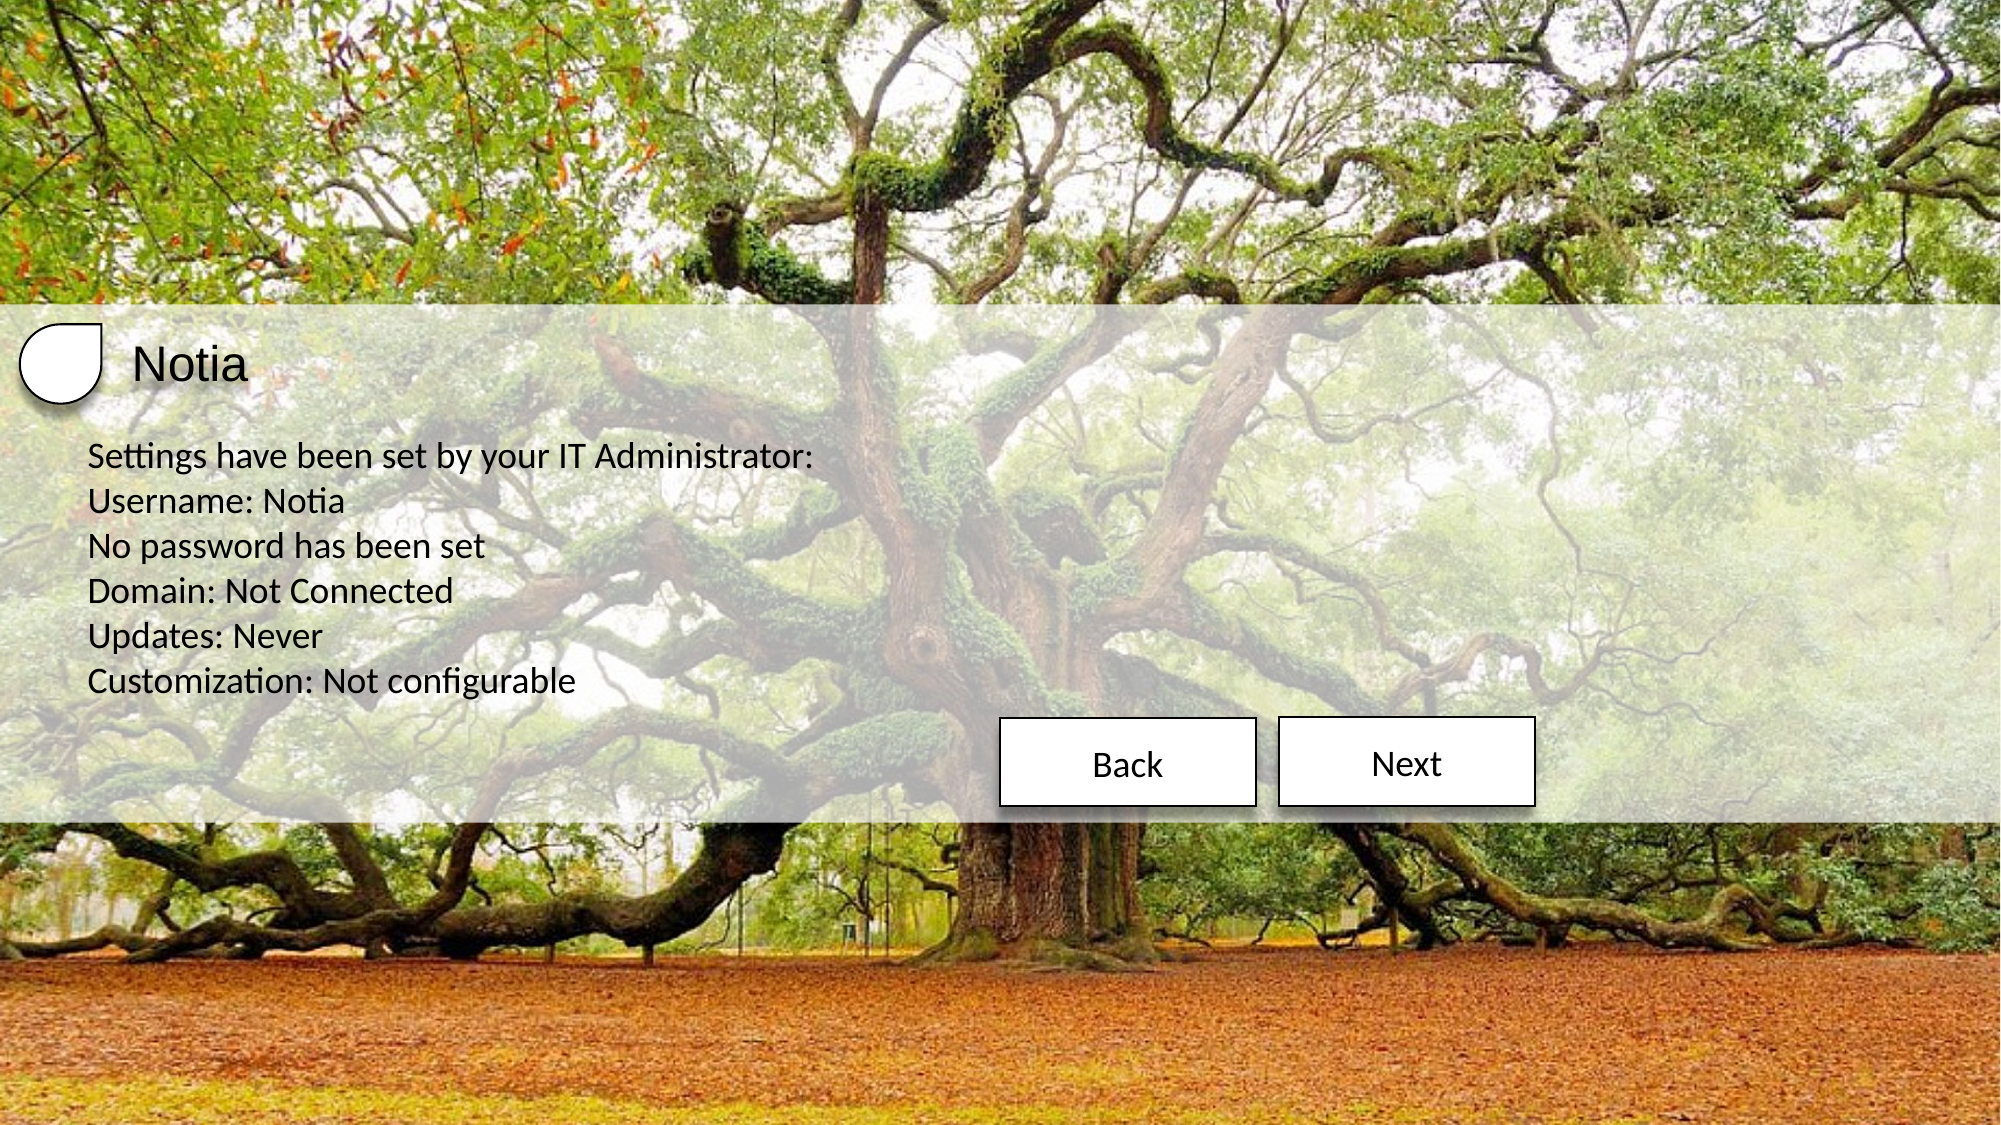

Notia
Settings have been set by your IT Administrator:
Username: Notia
No password has been set
Domain: Not Connected
Updates: Never
Customization: Not configurable
Next
Back